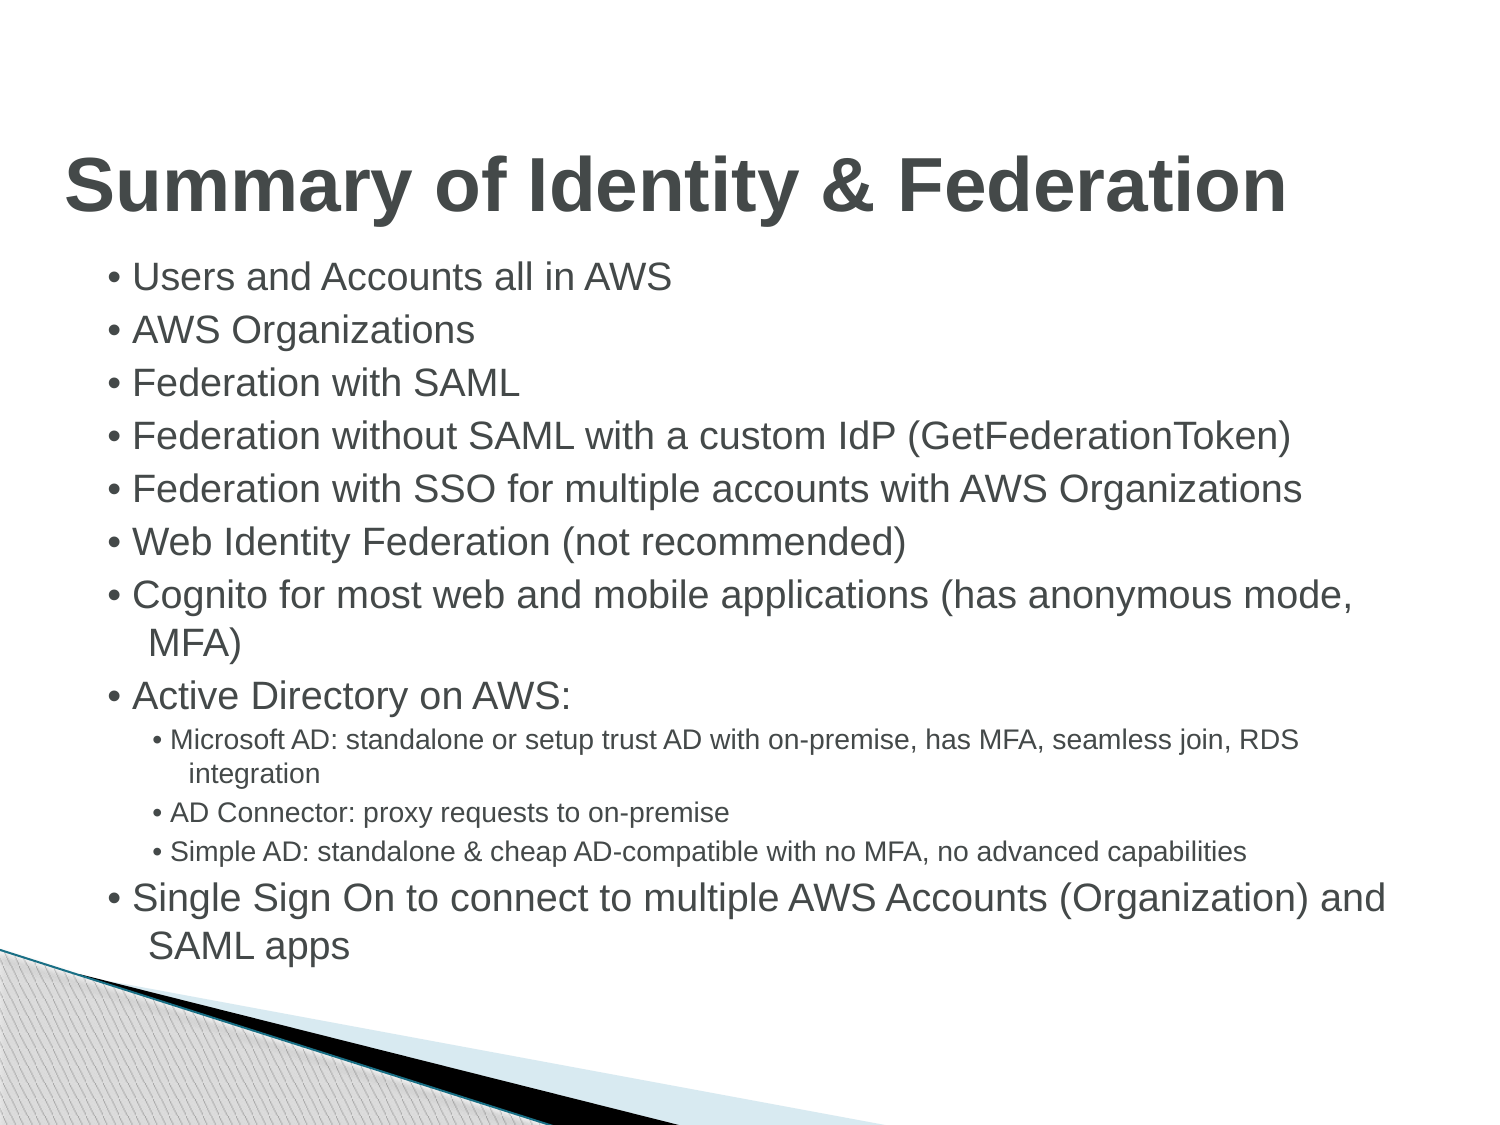

# Summary of Identity & Federation
• Users and Accounts all in AWS
• AWS Organizations
• Federation with SAML
• Federation without SAML with a custom IdP (GetFederationToken)
• Federation with SSO for multiple accounts with AWS Organizations
• Web Identity Federation (not recommended)
• Cognito for most web and mobile applications (has anonymous mode, MFA)
• Active Directory on AWS:
• Microsoft AD: standalone or setup trust AD with on-premise, has MFA, seamless join, RDS integration
• AD Connector: proxy requests to on-premise
• Simple AD: standalone & cheap AD-compatible with no MFA, no advanced capabilities
• Single Sign On to connect to multiple AWS Accounts (Organization) and SAML apps